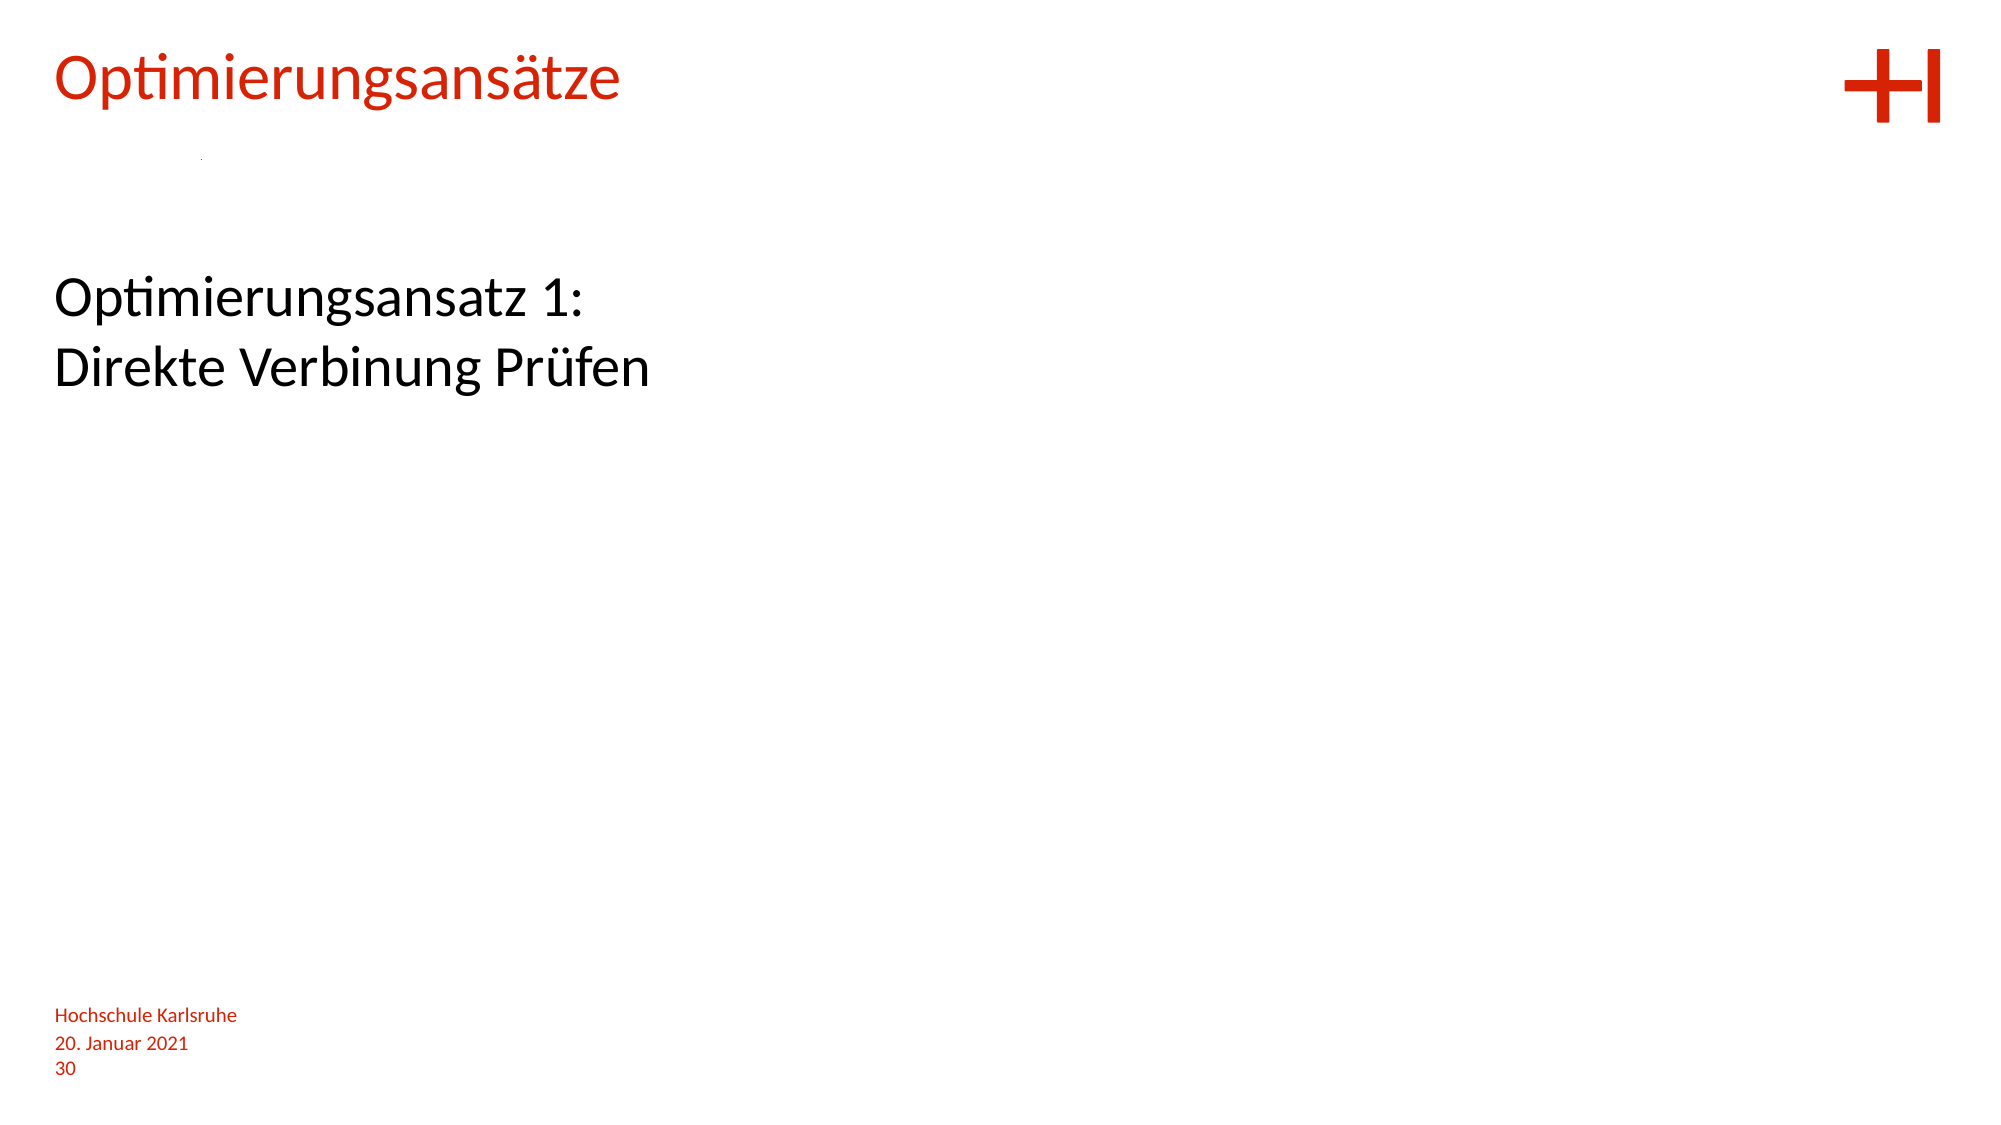

Optimierungsansätze

Optimierungsansatz 1:
Direkte Verbinung Prüfen

Hochschule Karlsruhe
20. Januar 2021
30